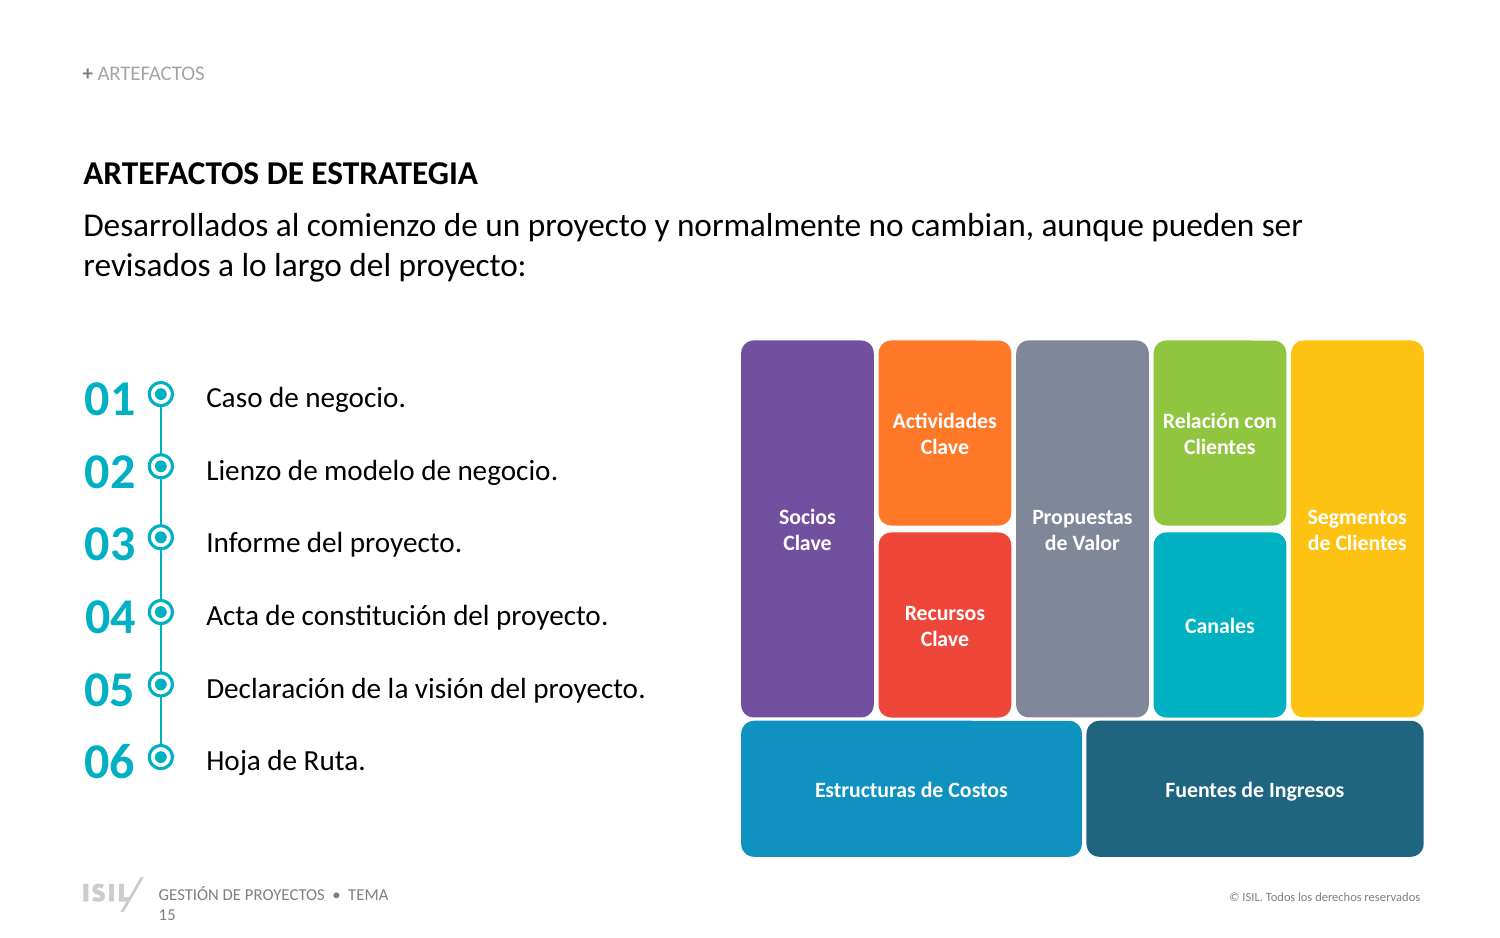

+ ARTEFACTOS
ARTEFACTOS DE ESTRATEGIA
Desarrollados al comienzo de un proyecto y normalmente no cambian, aunque pueden ser revisados a lo largo del proyecto:
Socios
Clave
Actividades
Clave
Recursos
Clave
Propuestas
de Valor
Relación con Clientes
Canales
Segmentos
de Clientes
Estructuras de Costos
Fuentes de Ingresos
01

Caso de negocio.
02

Lienzo de modelo de negocio.
03

Informe del proyecto.
04

Acta de constitución del proyecto.
05

Declaración de la visión del proyecto.
06

Hoja de Ruta.